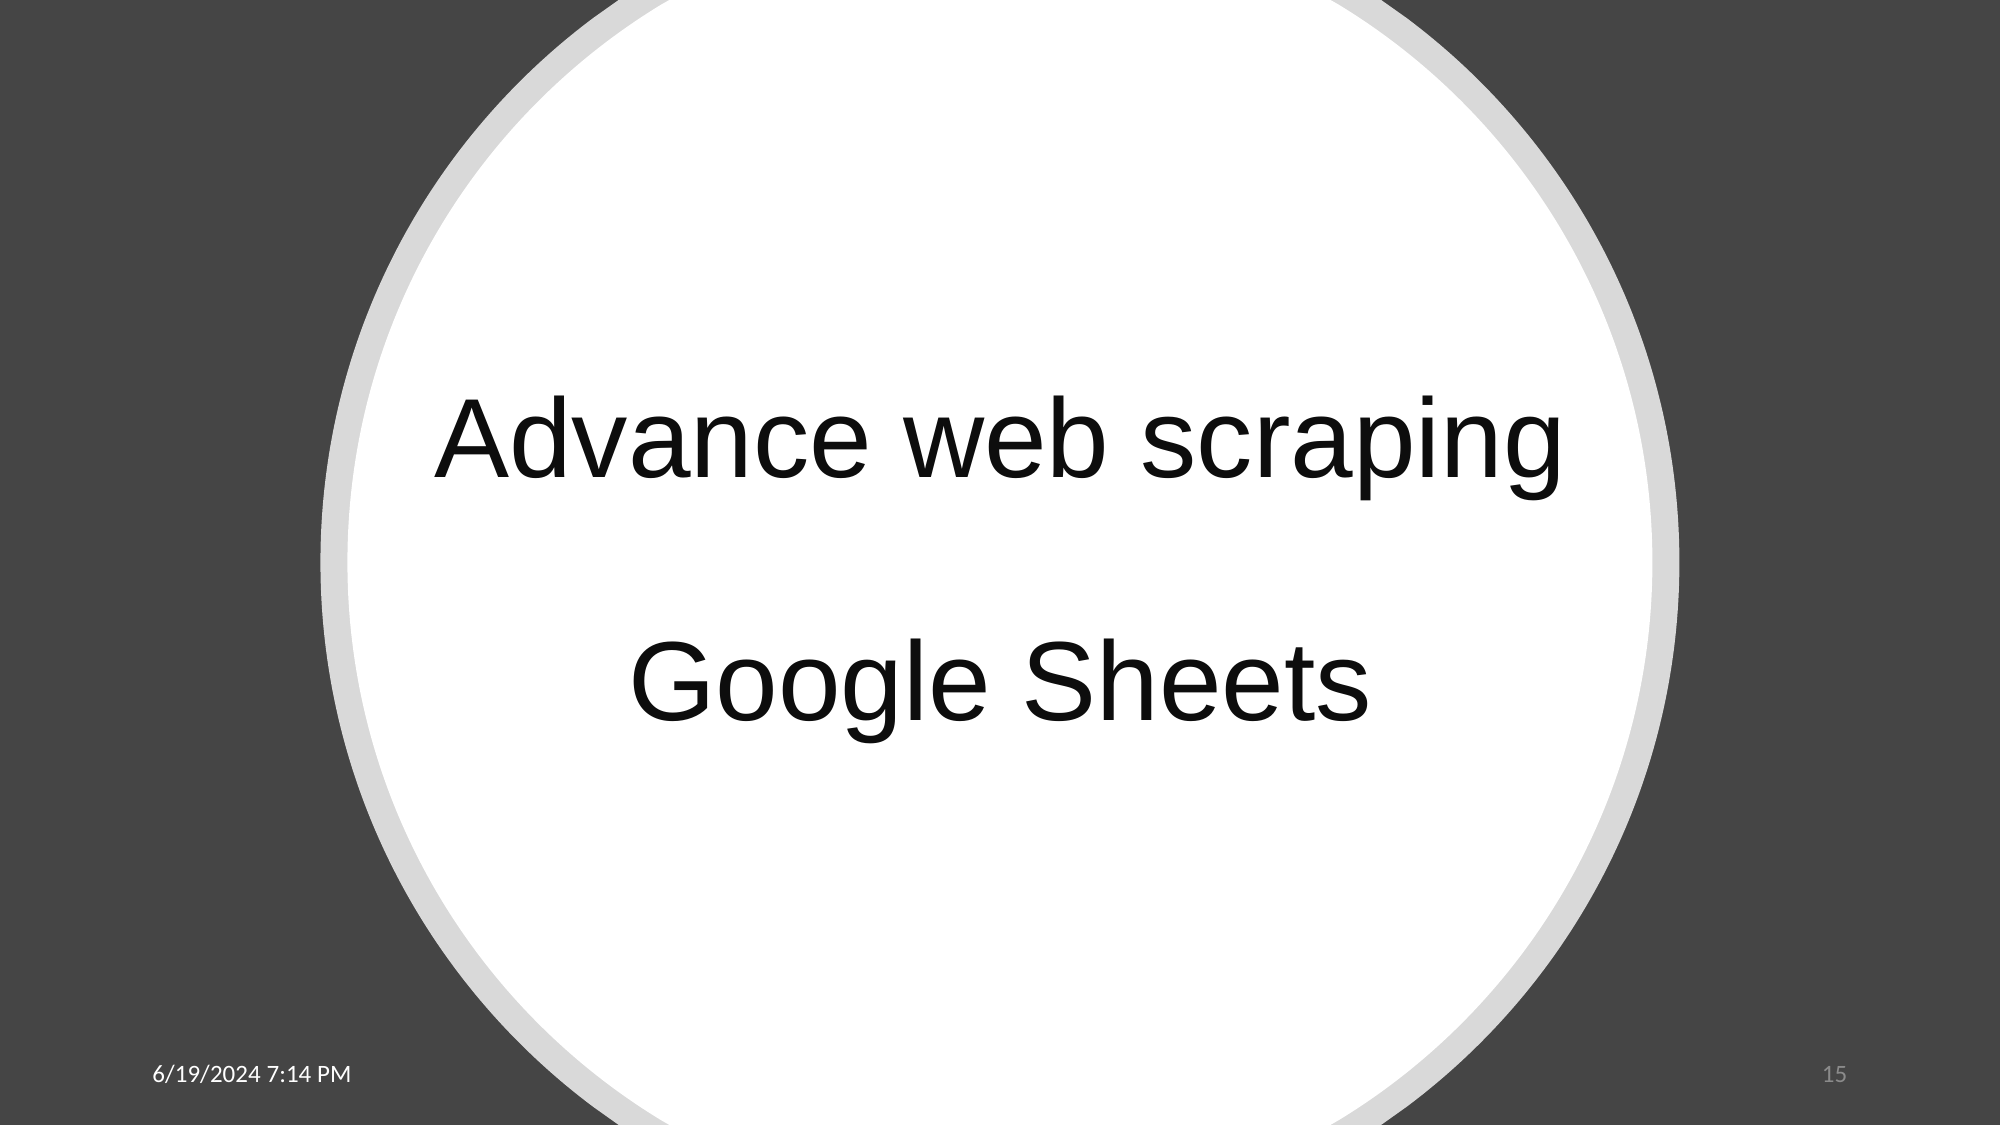

# Advance web scraping Google Sheets
6/19/2024 7:14 PM
15